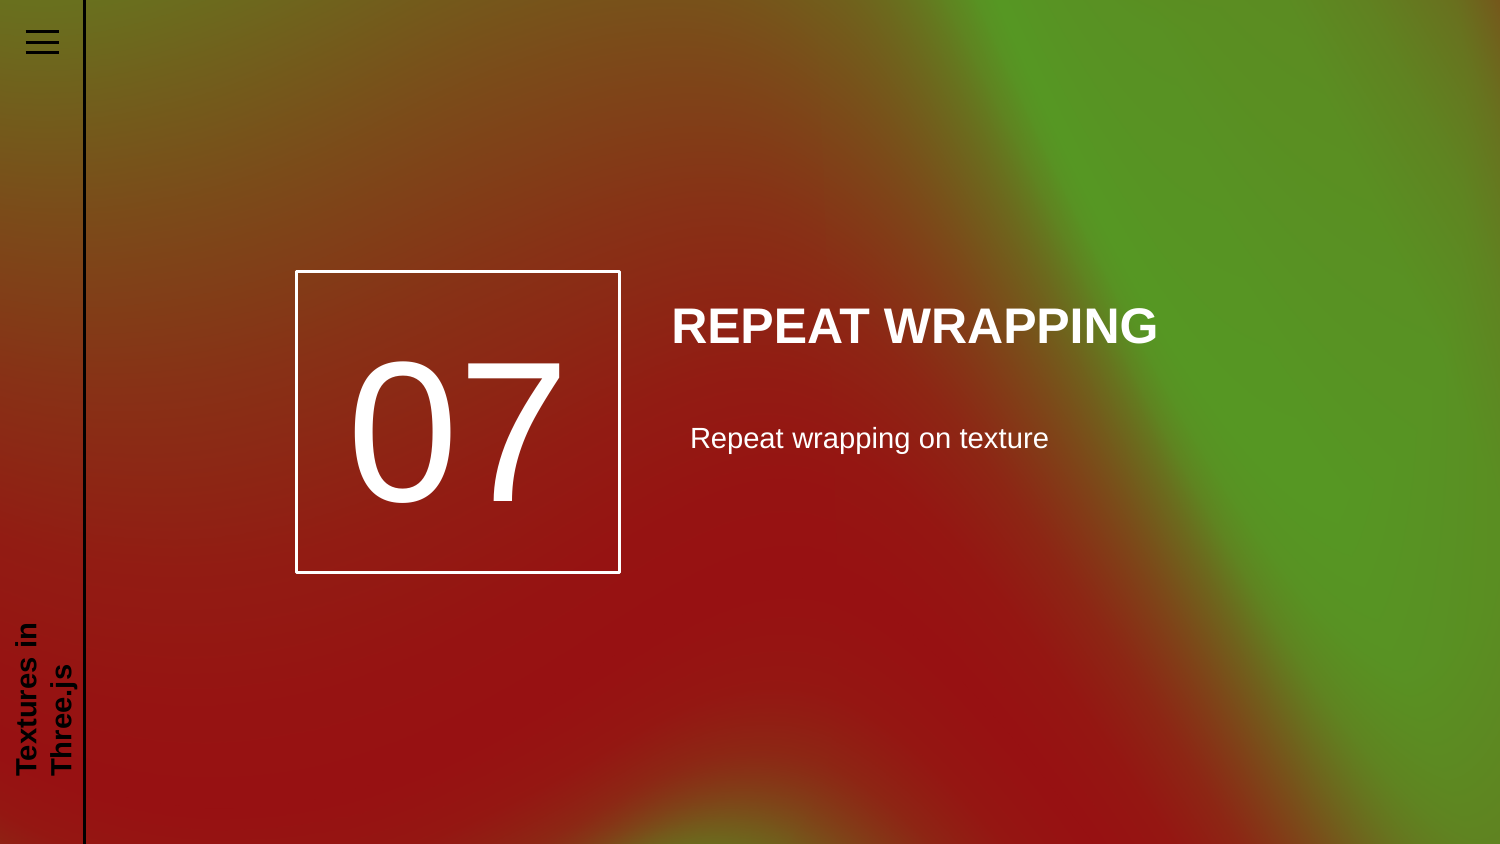

07
# REPEAT WRAPPING
Repeat wrapping on texture